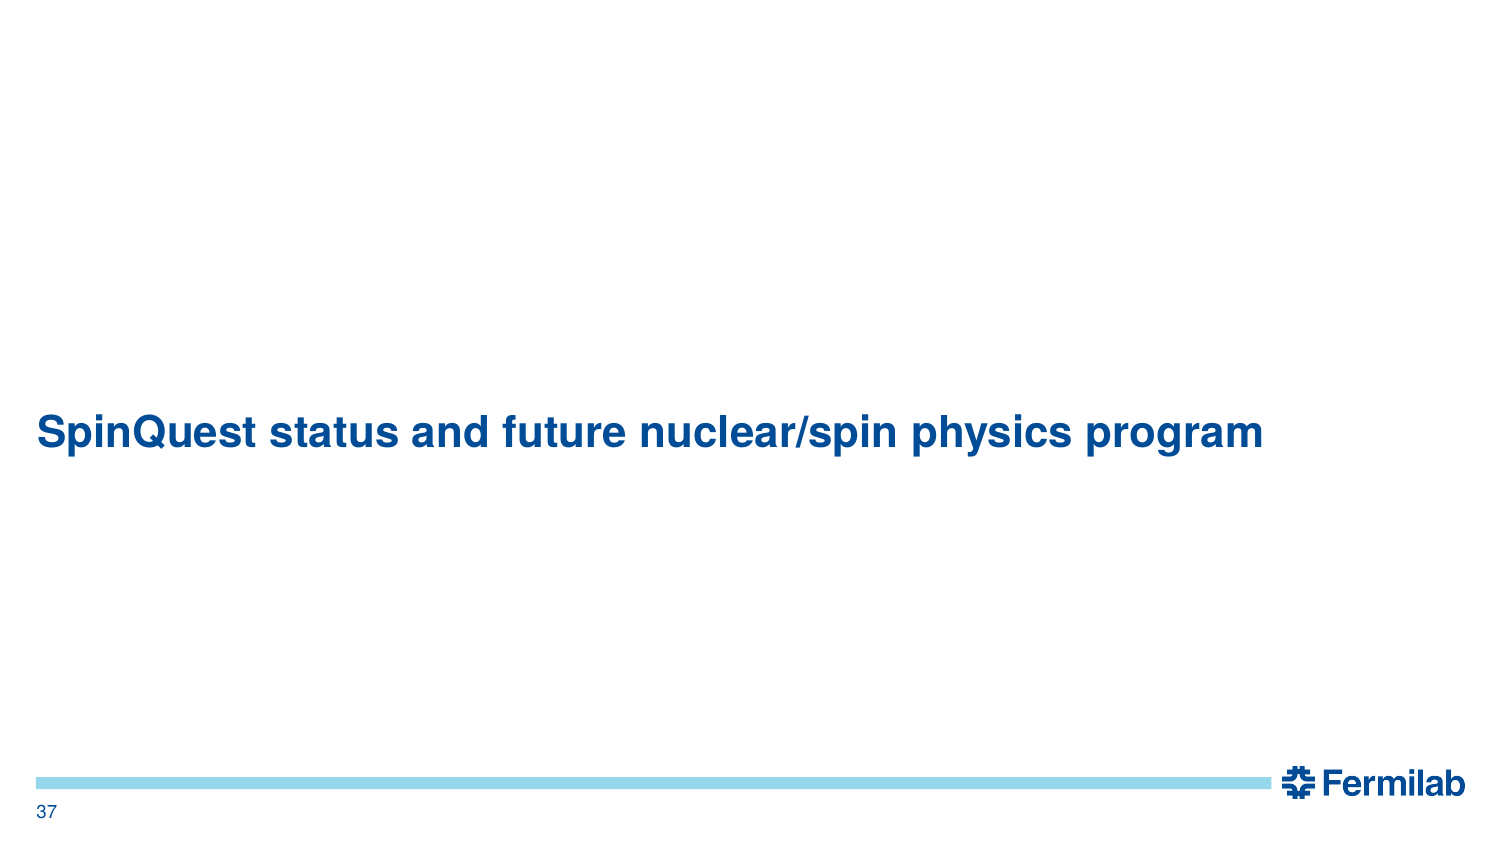

# SpinQuest status and future nuclear/spin physics program
37